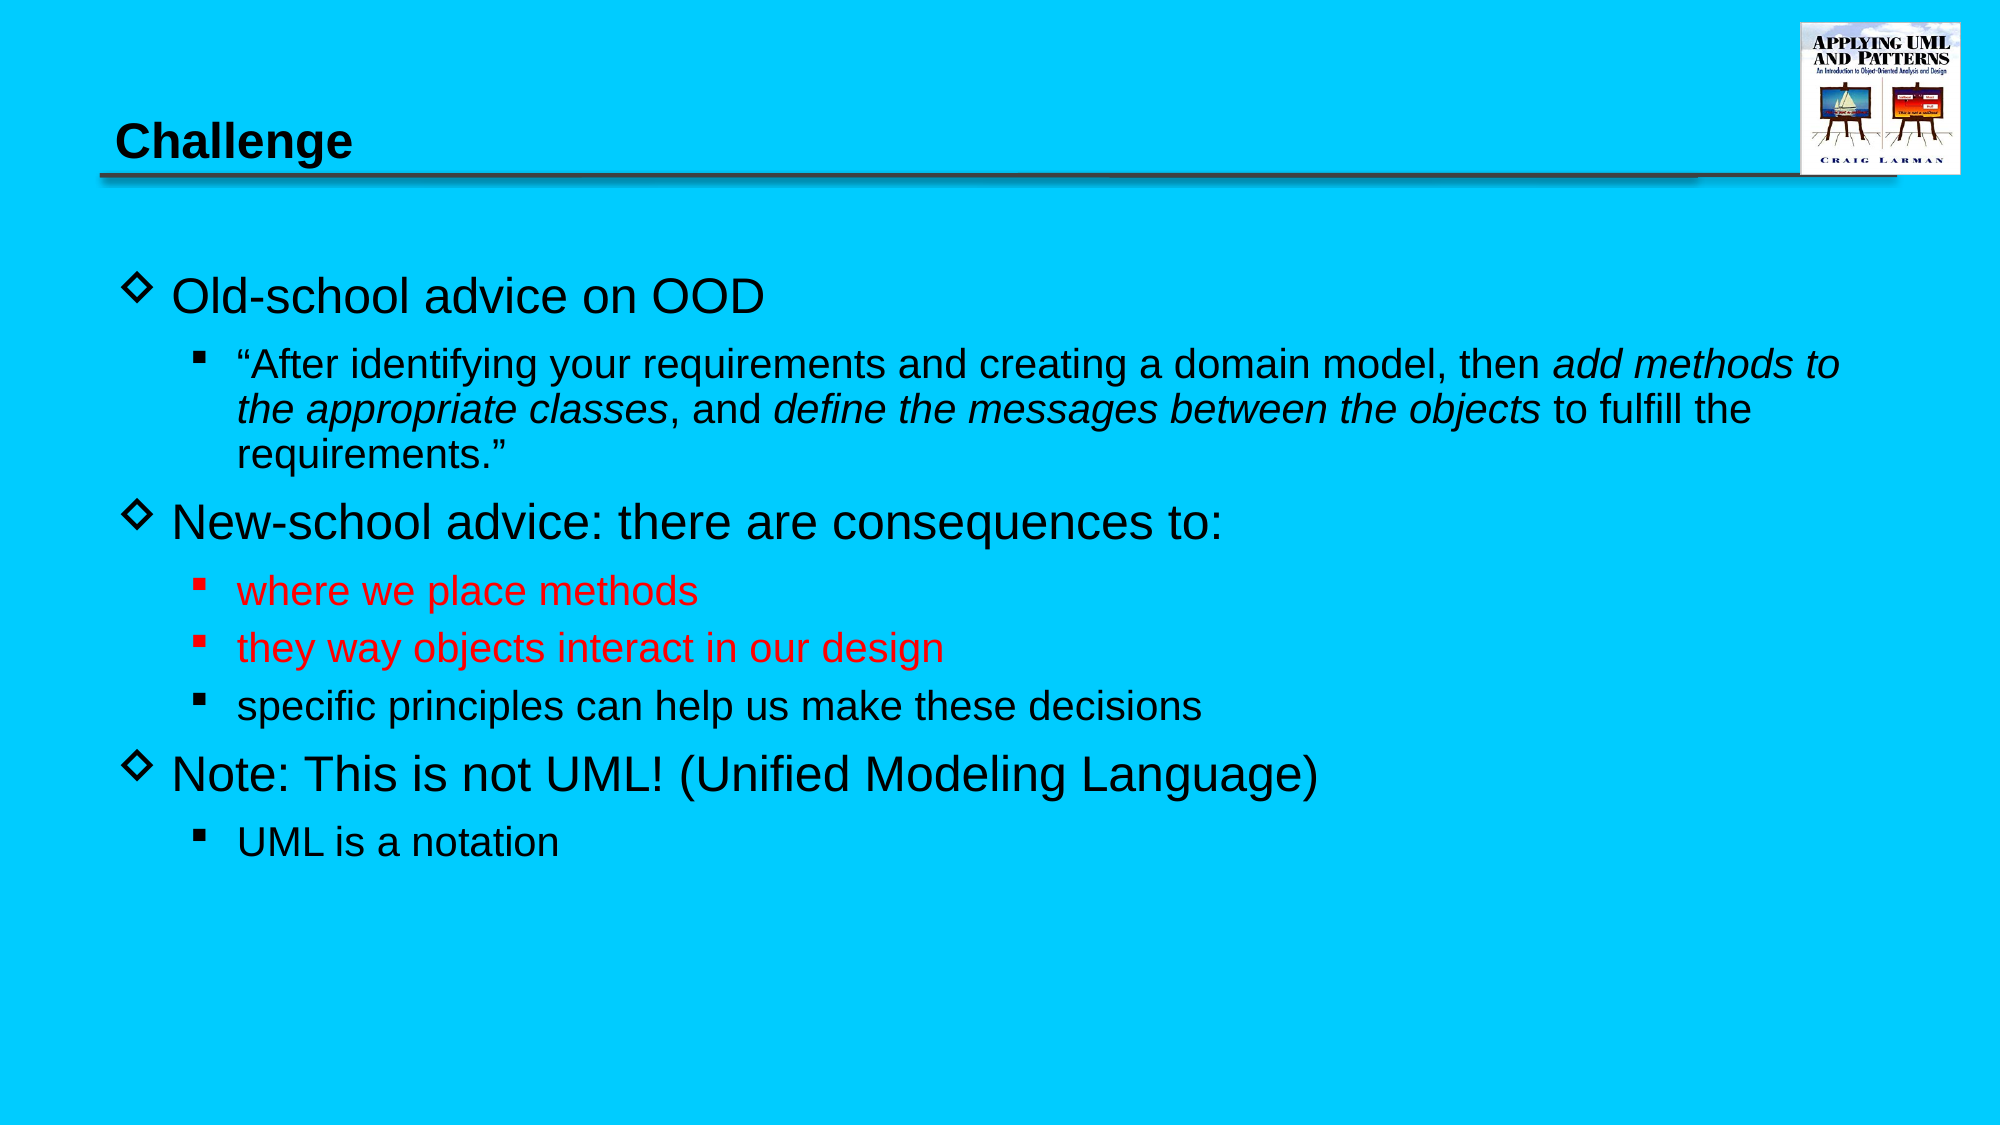

# Challenge
Old-school advice on OOD
“After identifying your requirements and creating a domain model, then add methods to the appropriate classes, and define the messages between the objects to fulfill the requirements.”
New-school advice: there are consequences to:
where we place methods
they way objects interact in our design
specific principles can help us make these decisions
Note: This is not UML! (Unified Modeling Language)
UML is a notation